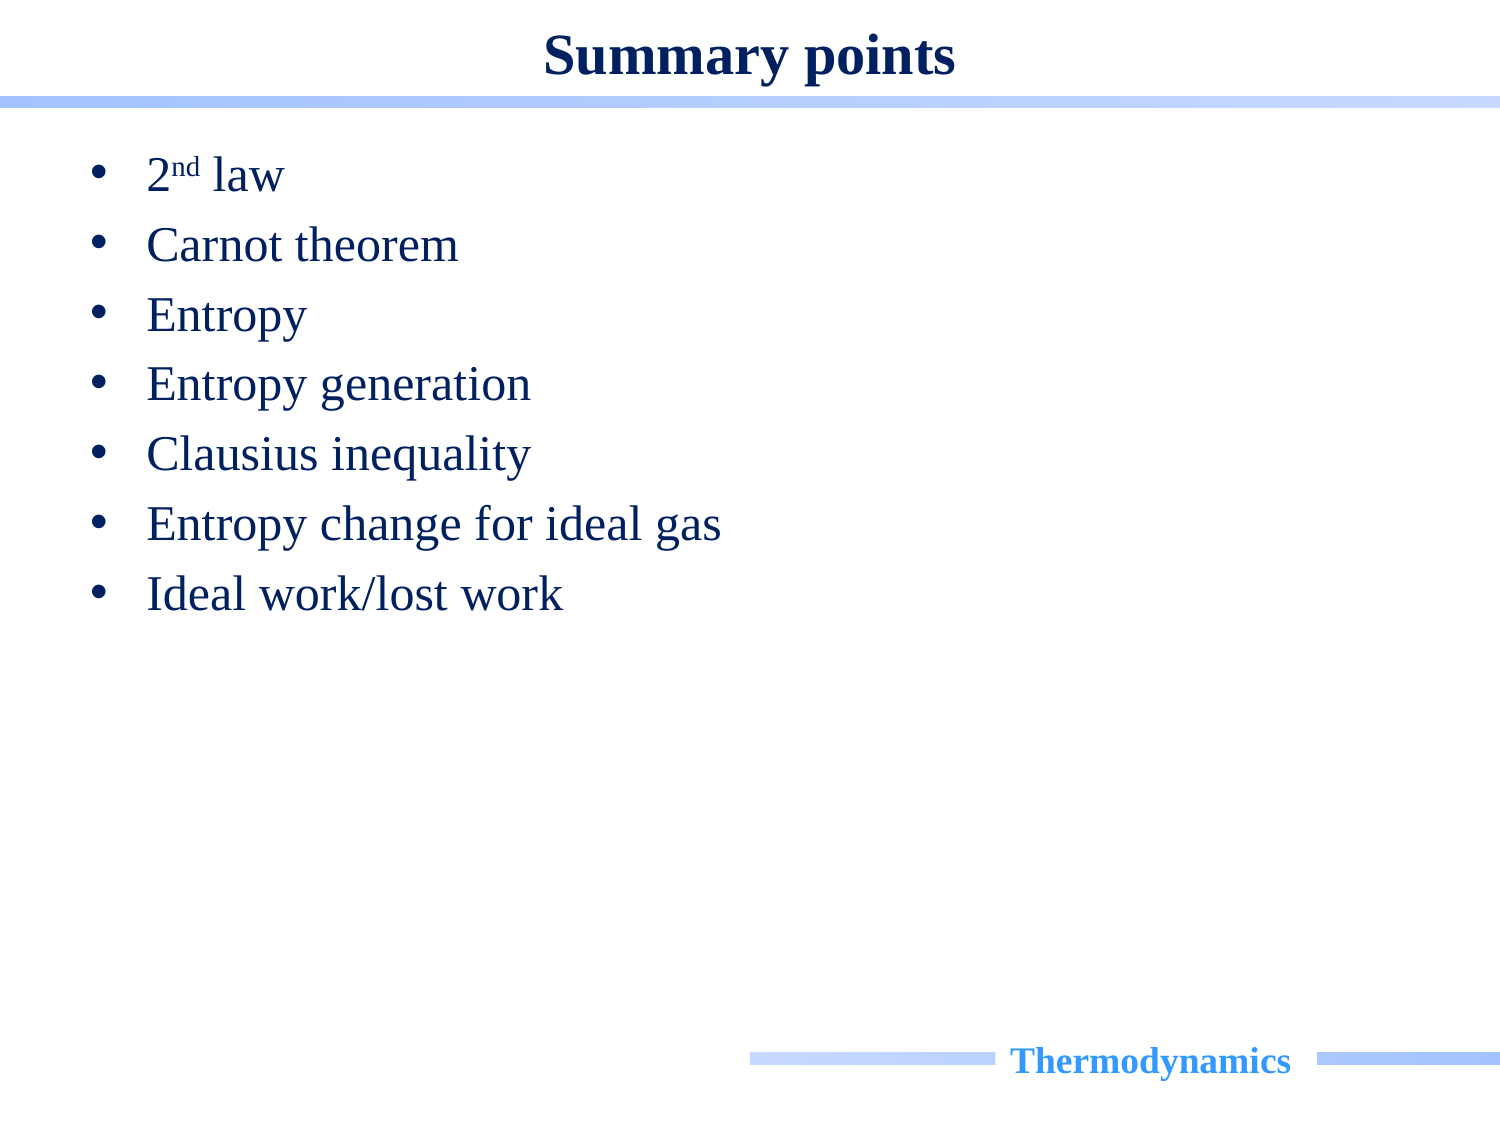

# Summary points
2nd law
Carnot theorem
Entropy
Entropy generation
Clausius inequality
Entropy change for ideal gas
Ideal work/lost work